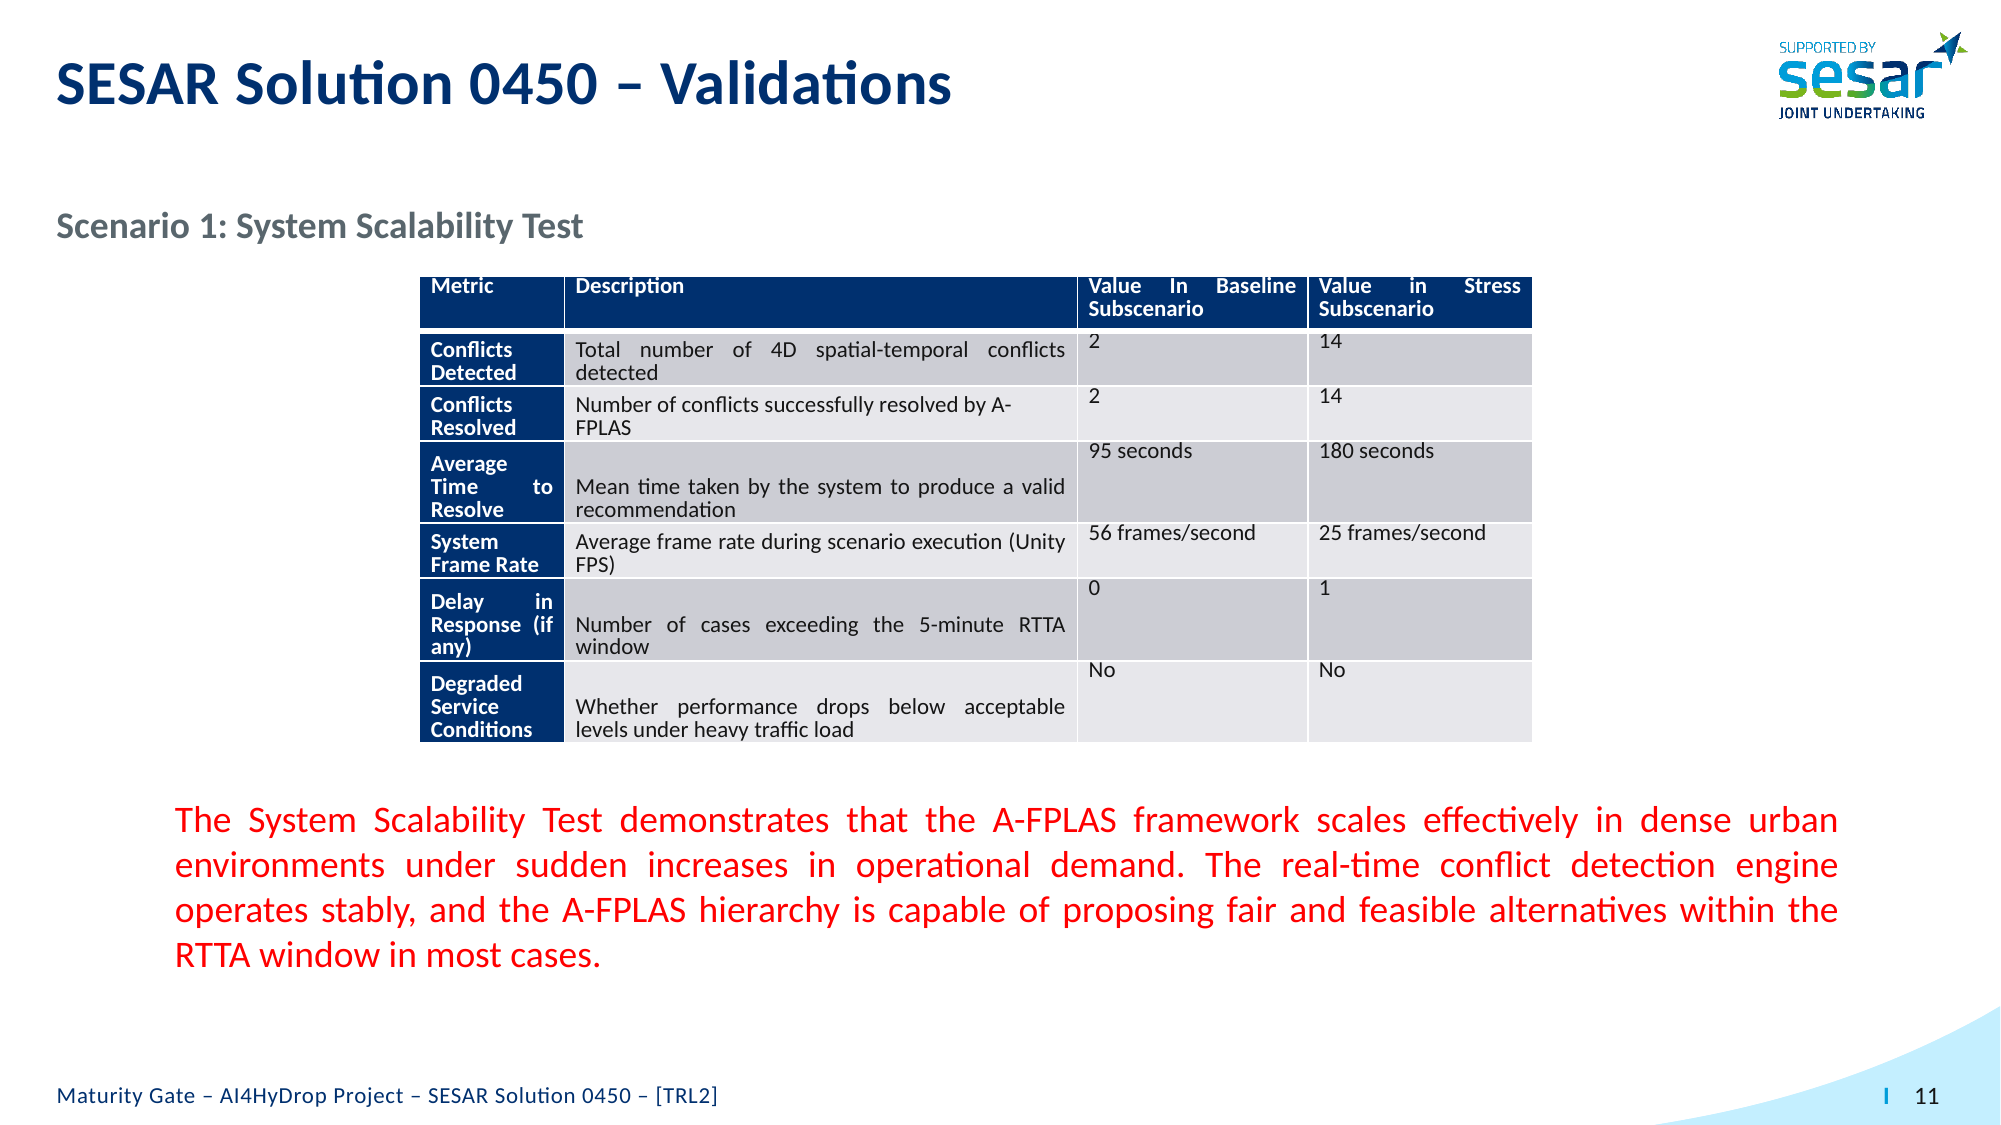

# SESAR Solution 0450 – Validations
Scenario 1: System Scalability Test
| Metric | Description | Value In Baseline Subscenario | Value in Stress Subscenario |
| --- | --- | --- | --- |
| Conflicts Detected | Total number of 4D spatial-temporal conflicts detected | 2 | 14 |
| Conflicts Resolved | Number of conflicts successfully resolved by A-FPLAS | 2 | 14 |
| Average Time to Resolve | Mean time taken by the system to produce a valid recommendation | 95 seconds | 180 seconds |
| System Frame Rate | Average frame rate during scenario execution (Unity FPS) | 56 frames/second | 25 frames/second |
| Delay in Response (if any) | Number of cases exceeding the 5-minute RTTA window | 0 | 1 |
| Degraded Service Conditions | Whether performance drops below acceptable levels under heavy traffic load | No | No |
The System Scalability Test demonstrates that the A-FPLAS framework scales effectively in dense urban environments under sudden increases in operational demand. The real-time conflict detection engine operates stably, and the A-FPLAS hierarchy is capable of proposing fair and feasible alternatives within the RTTA window in most cases.
Maturity Gate – AI4HyDrop Project – SESAR Solution 0450 – [TRL2]
11